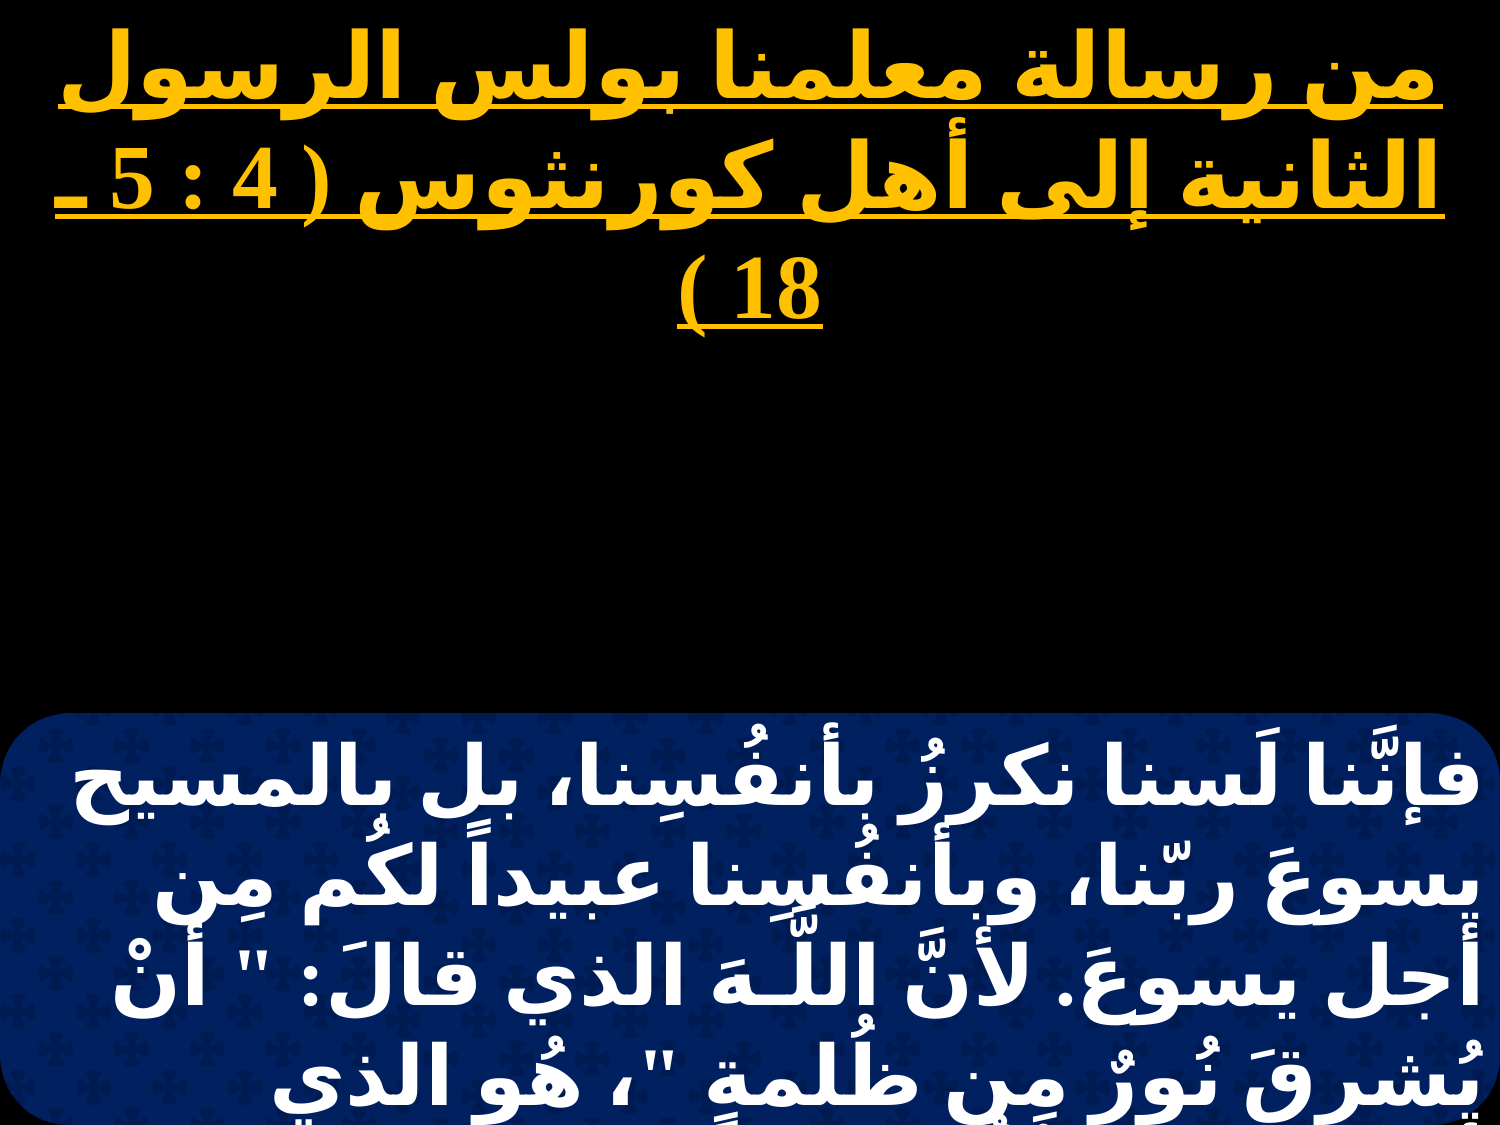

من رسالة معلمنا بولس الرسول الثانية إلى أهل كورنثوس ( 4 : 5 ـ 18 )
# الخميس 7
فإنَّنا لَسنا نكرزُ بأنفُسِنا، بل بالمسيح يسوعَ ربّنا، وبأنفُسِنا عبيداً لكُم مِن أجل يسوعَ. لأنَّ اللَّـهَ الذي قالَ: " أنْ يُشرقَ نُورٌ مِن ظُلمةٍ "، هُو الذي أشرقَ في قُلُوبنا،